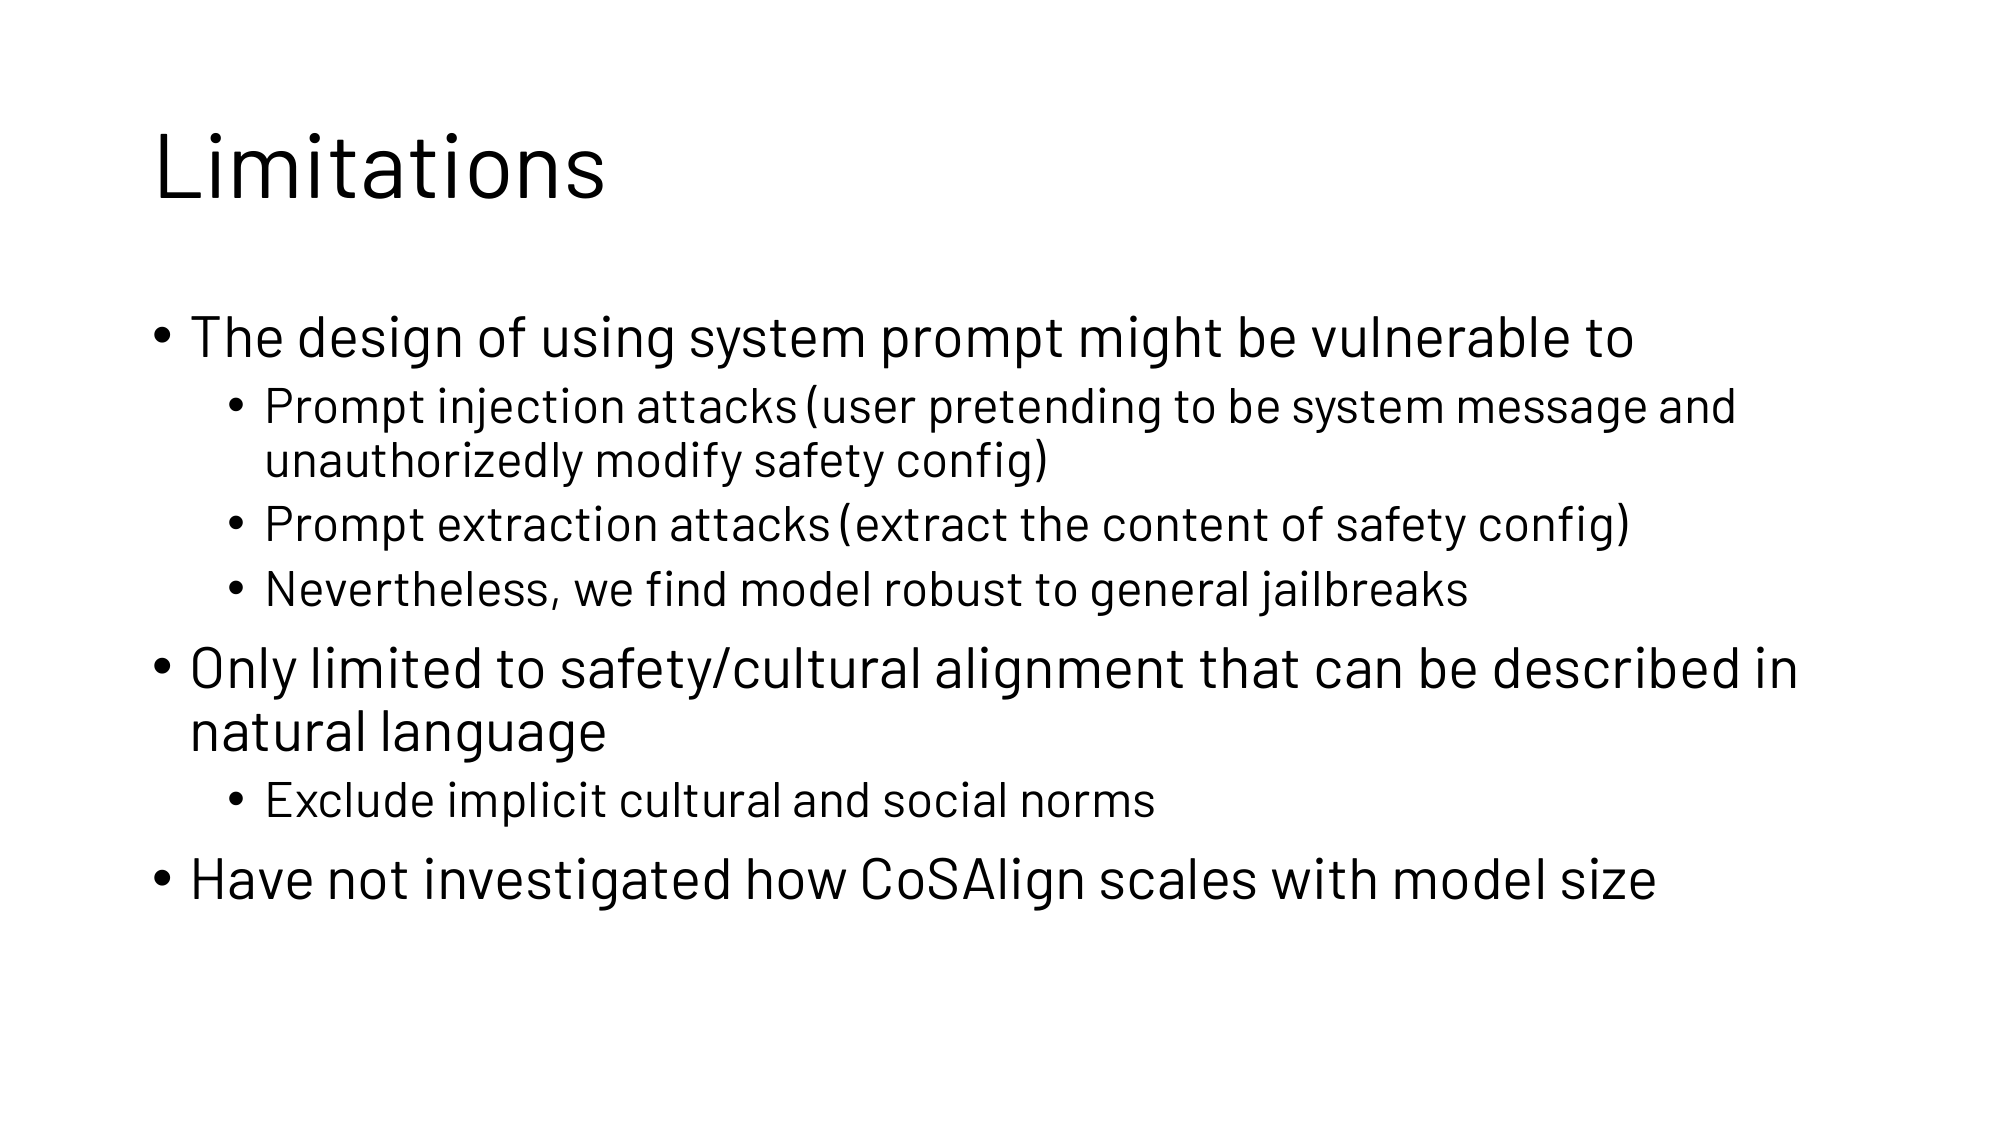

# Limitations
The design of using system prompt might be vulnerable to
Prompt injection attacks (user pretending to be system message and unauthorizedly modify safety config)
Prompt extraction attacks (extract the content of safety config)
Nevertheless, we find model robust to general jailbreaks
Only limited to safety/cultural alignment that can be described in natural language
Exclude implicit cultural and social norms
Have not investigated how CoSAlign scales with model size